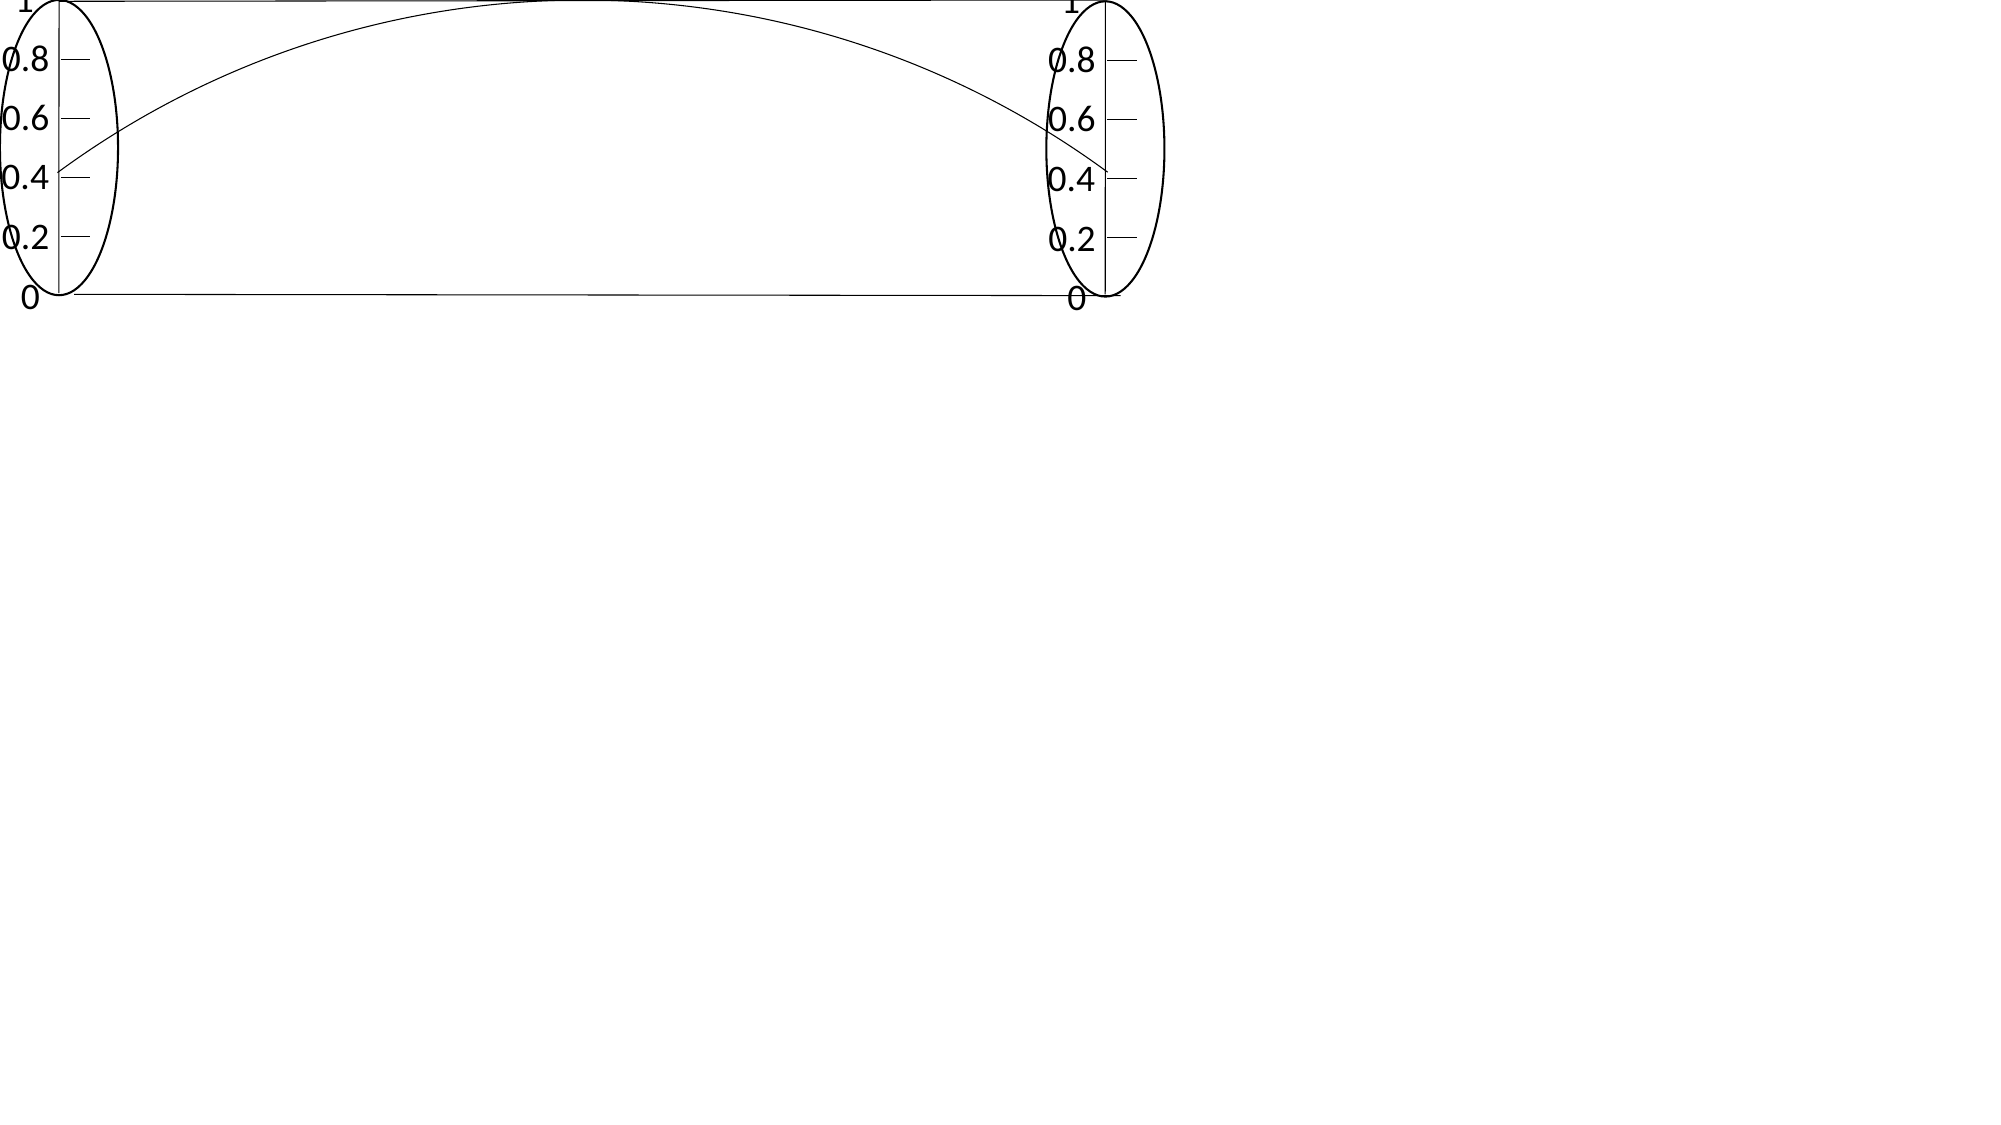

1

0.8
0.6
0.4
0.2
0
1

0.8
0.6
0.4
0.2
0